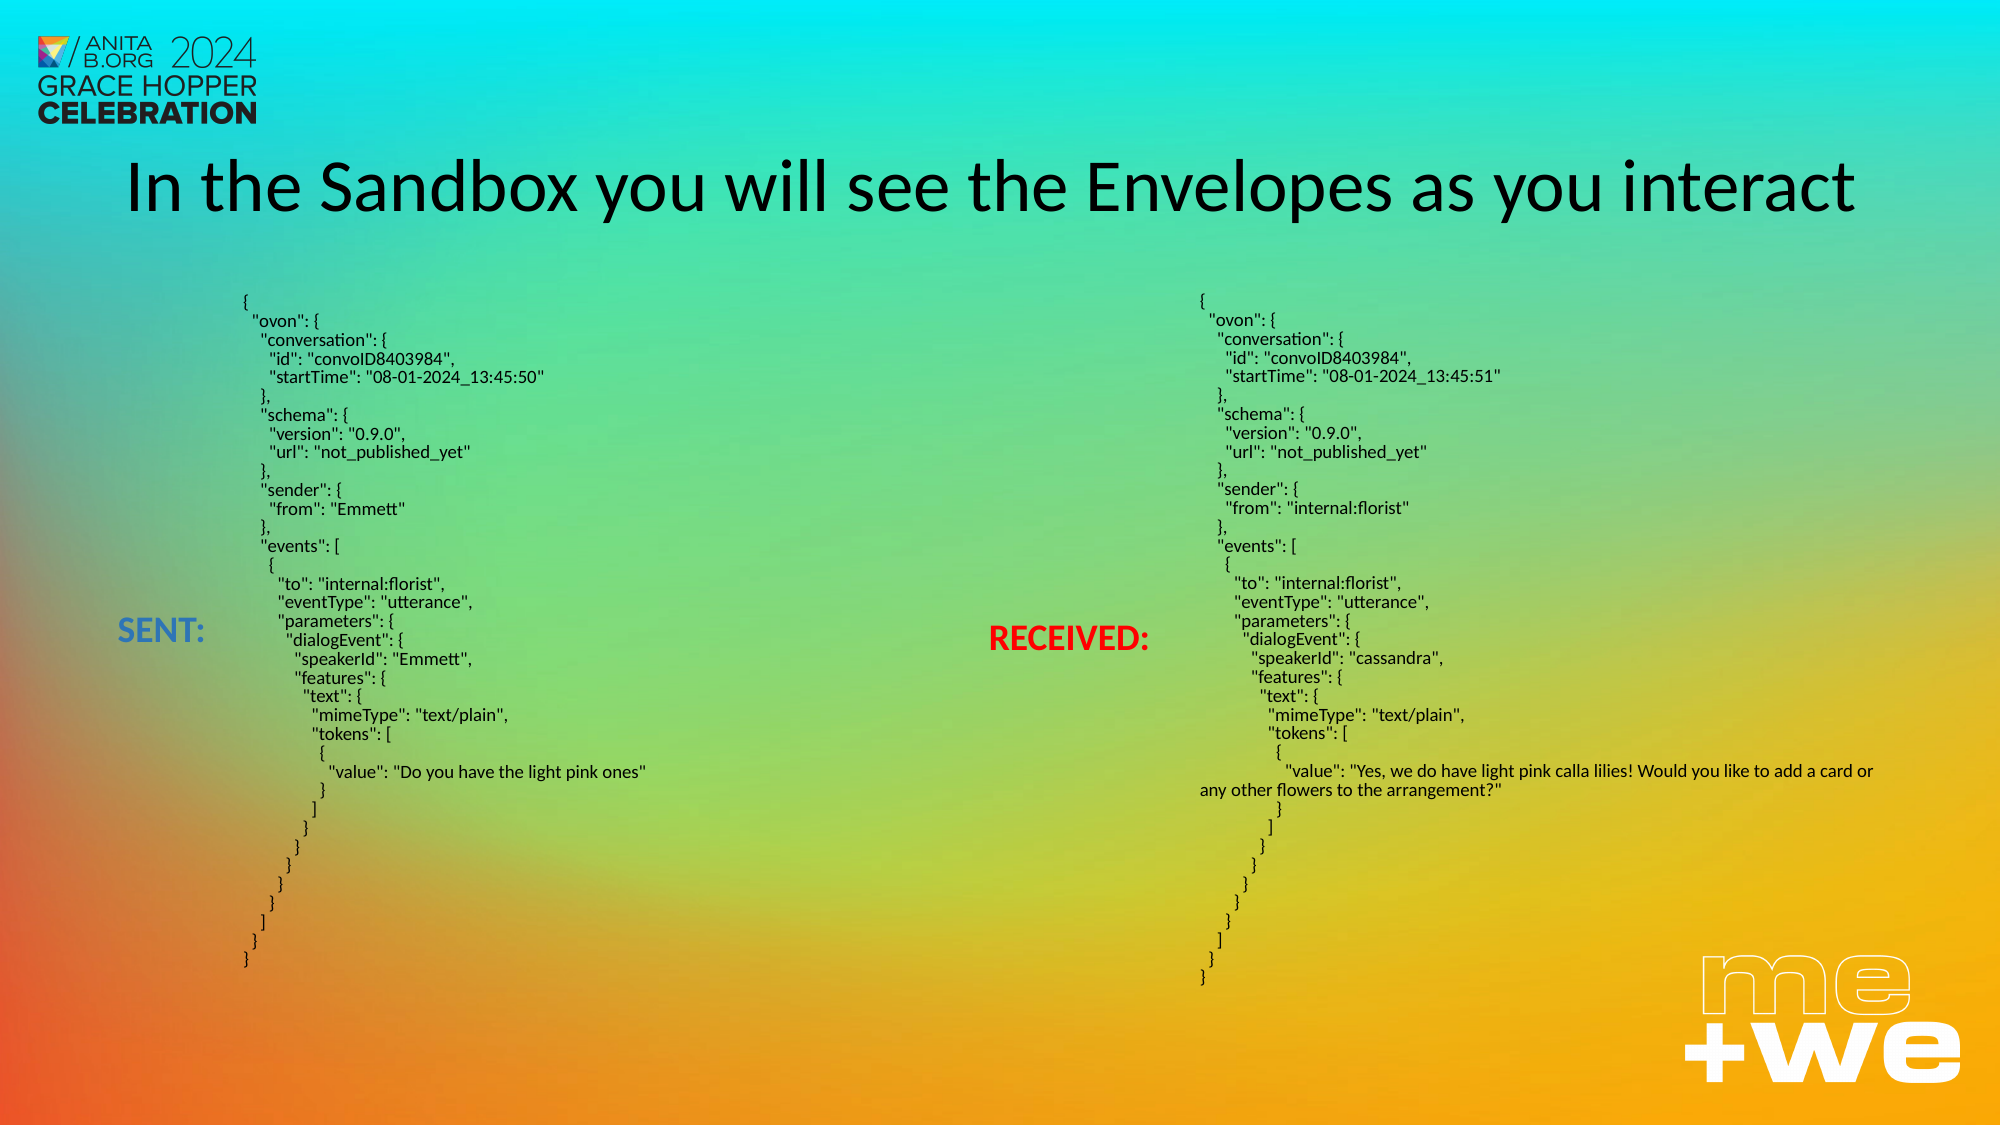

# In the Sandbox you will see the Envelopes as you interact
| SENT: | { "ovon": { "conversation": { "id": "convoID8403984", "startTime": "08-01-2024\_13:45:50" }, "schema": { "version": "0.9.0", "url": "not\_published\_yet" }, "sender": { "from": "Emmett" }, "events": [ { "to": "internal:florist", "eventType": "utterance", "parameters": { "dialogEvent": { "speakerId": "Emmett", "features": { "text": { "mimeType": "text/plain", "tokens": [ { "value": "Do you have the light pink ones" } ] } } } } } ] } } |
| --- | --- |
| RECEIVED: | { "ovon": { "conversation": { "id": "convoID8403984", "startTime": "08-01-2024\_13:45:51" }, "schema": { "version": "0.9.0", "url": "not\_published\_yet" }, "sender": { "from": "internal:florist" }, "events": [ { "to": "internal:florist", "eventType": "utterance", "parameters": { "dialogEvent": { "speakerId": "cassandra", "features": { "text": { "mimeType": "text/plain", "tokens": [ { "value": "Yes, we do have light pink calla lilies! Would you like to add a card or any other flowers to the arrangement?" } ] } } } } } ] } } |
| --- | --- |